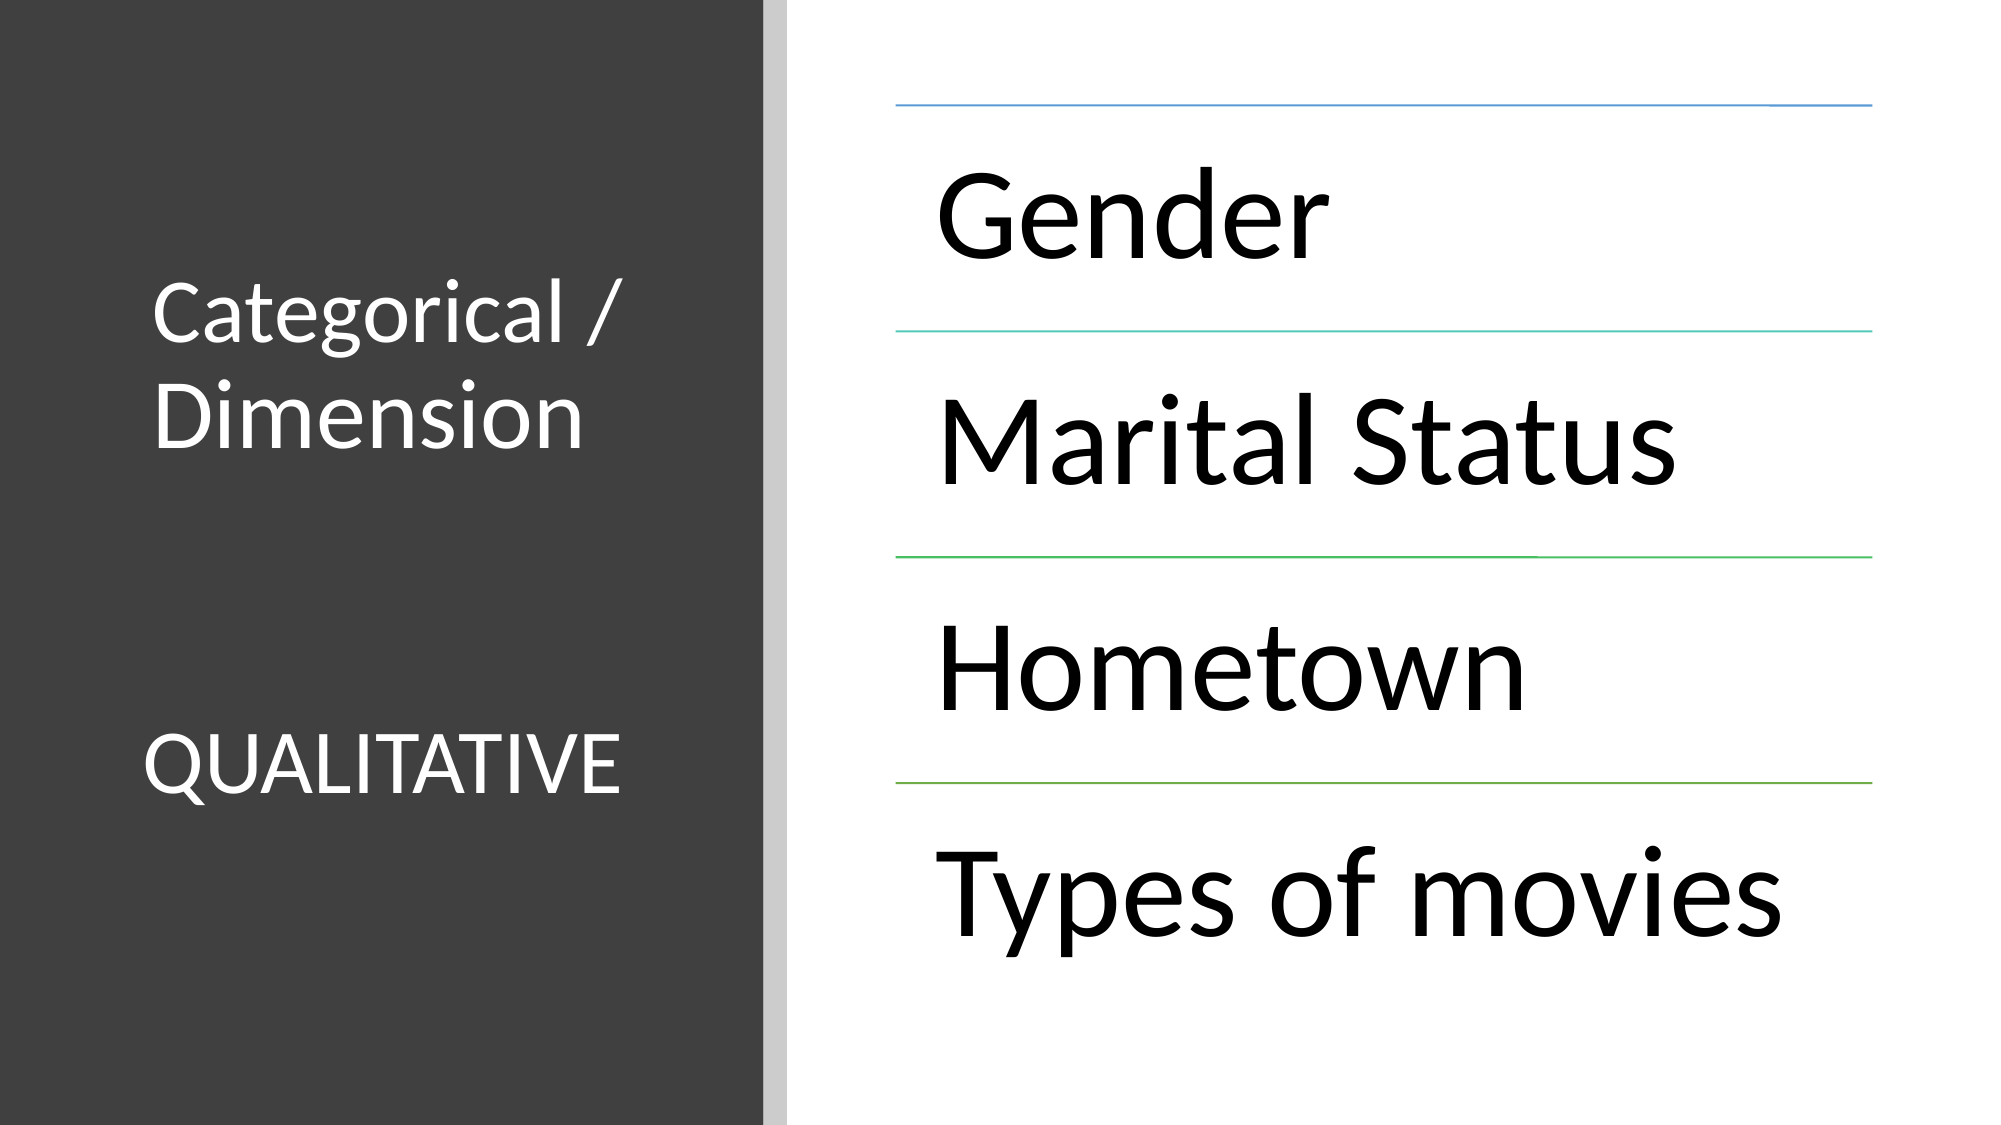

Gender
Marital Status
Hometown
Types of movies
# Categorical / Dimension
QUALITATIVE